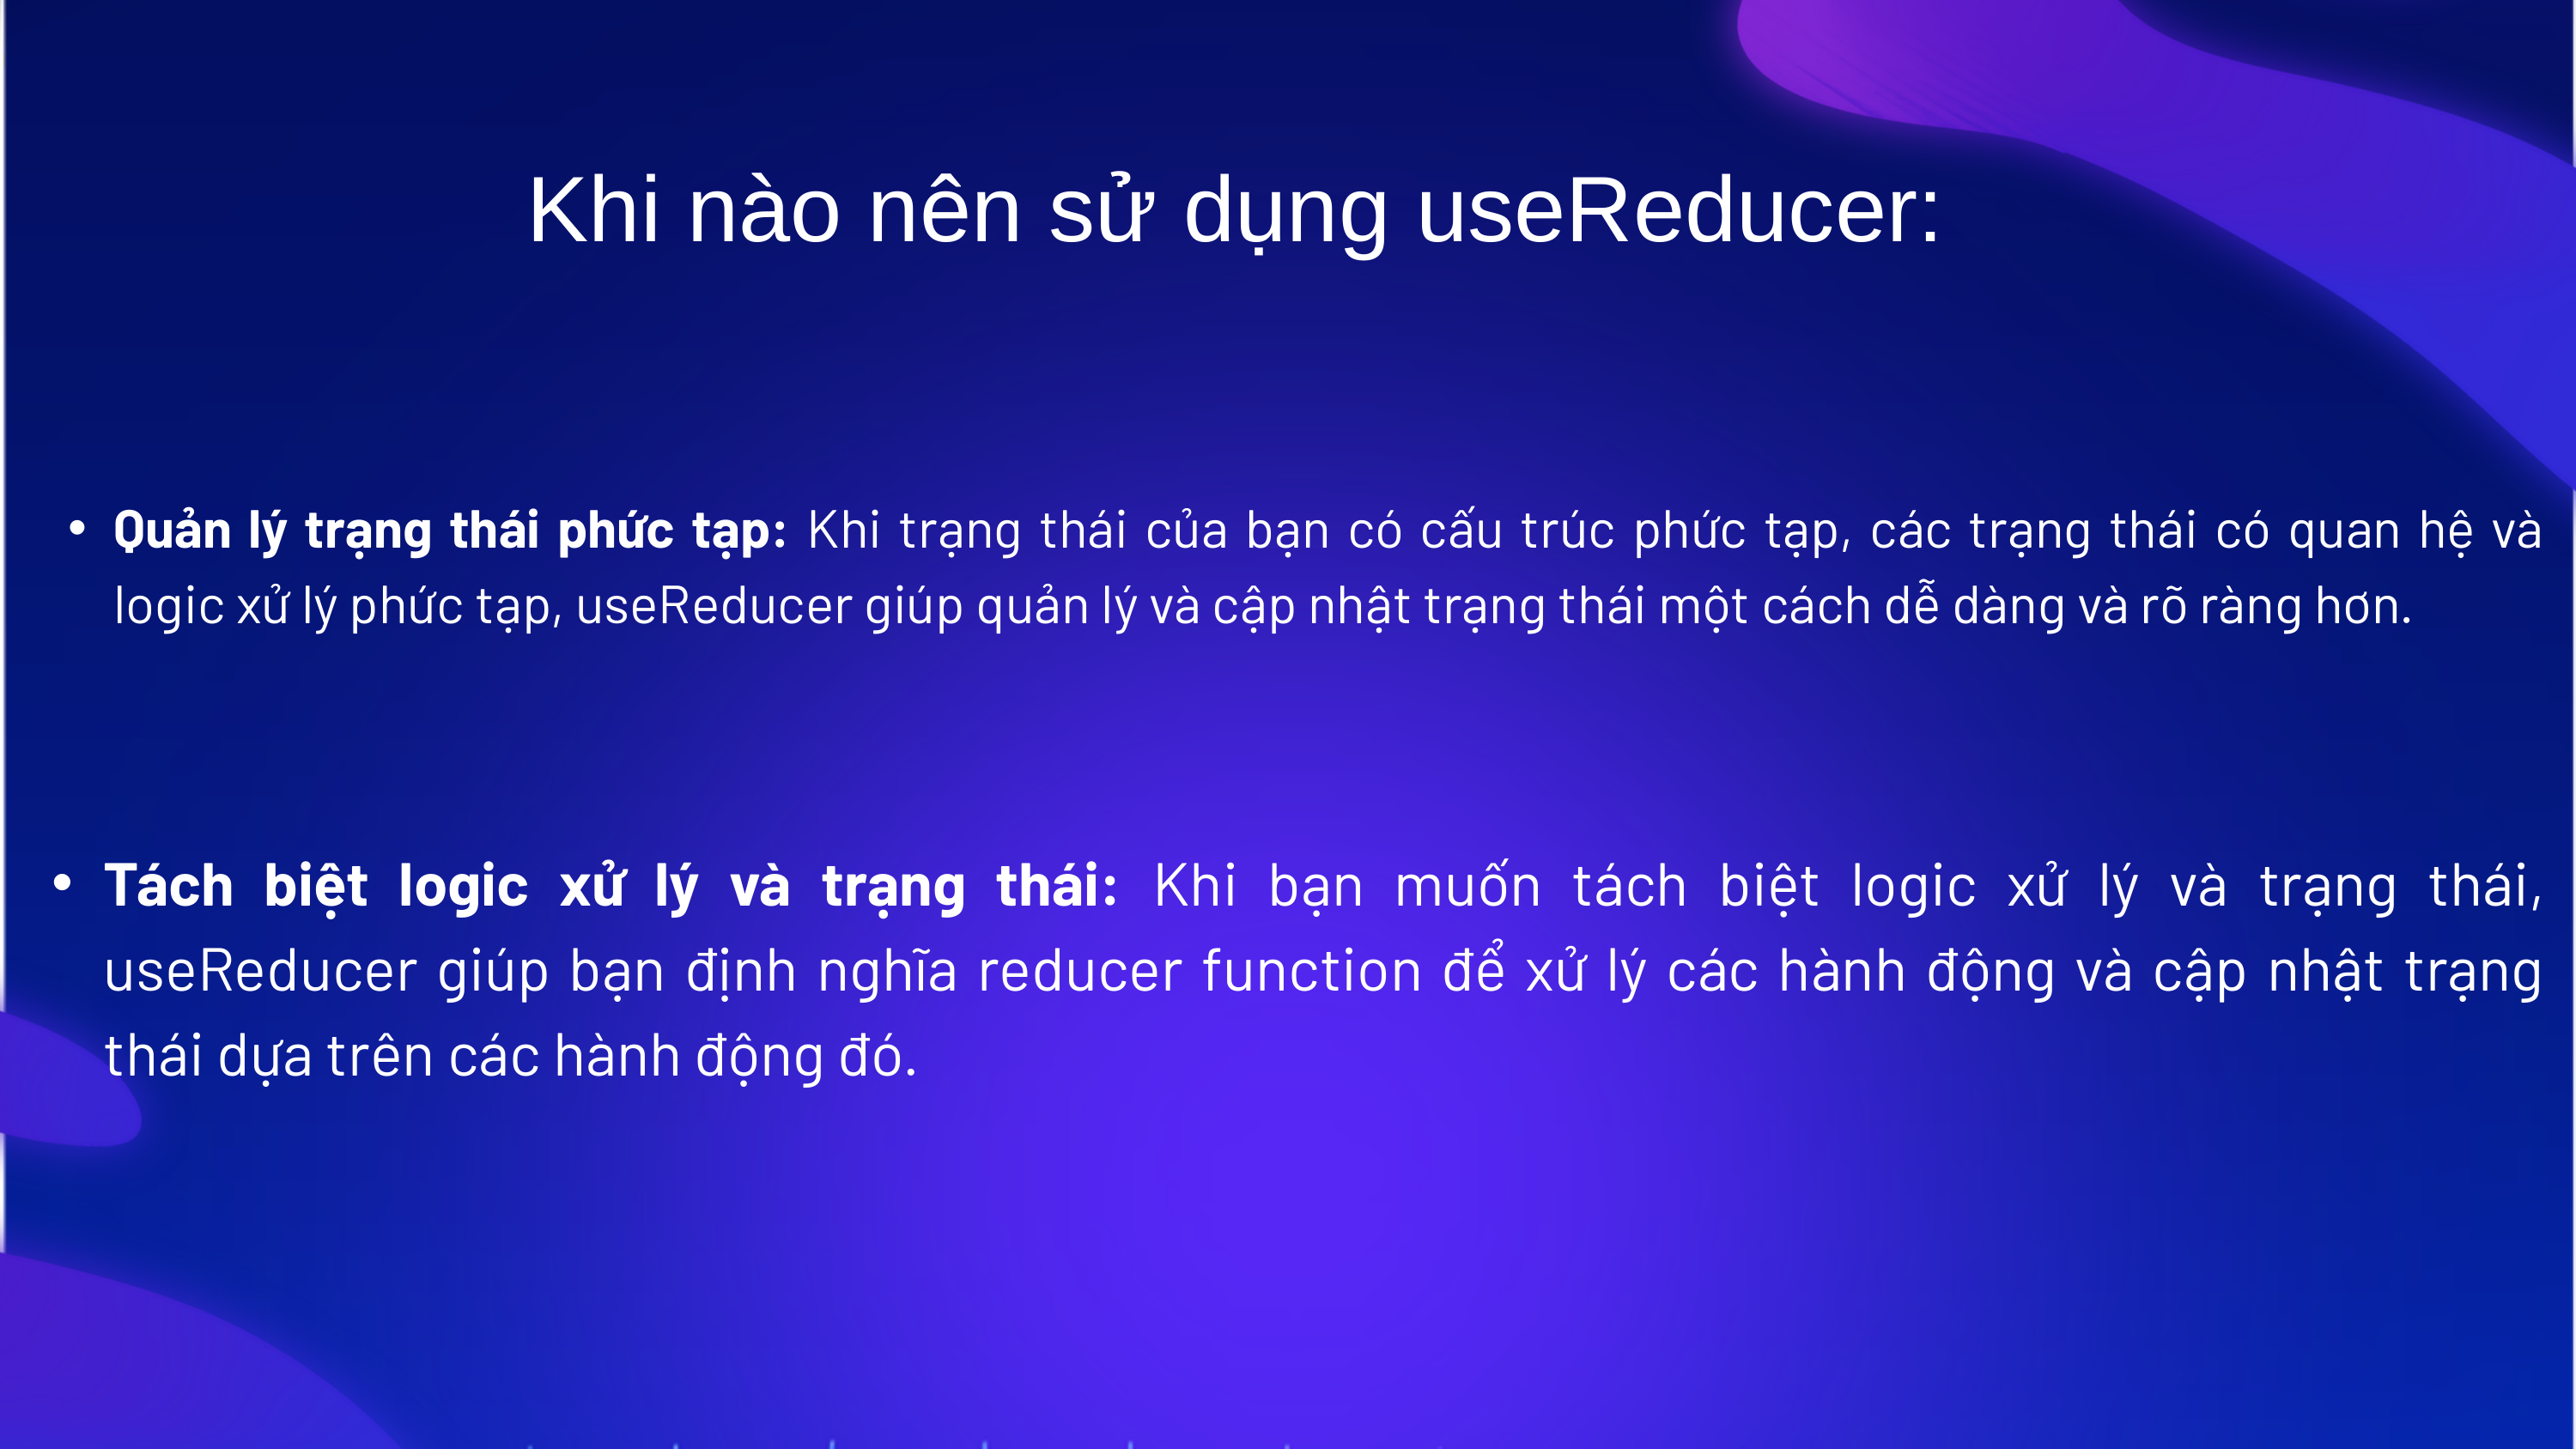

Khi nào nên sử dụng useReducer:
Quản lý trạng thái phức tạp: Khi trạng thái của bạn có cấu trúc phức tạp, các trạng thái có quan hệ và logic xử lý phức tạp, useReducer giúp quản lý và cập nhật trạng thái một cách dễ dàng và rõ ràng hơn.

Tách biệt logic xử lý và trạng thái: Khi bạn muốn tách biệt logic xử lý và trạng thái, useReducer giúp bạn định nghĩa reducer function để xử lý các hành động và cập nhật trạng thái dựa trên các hành động đó.